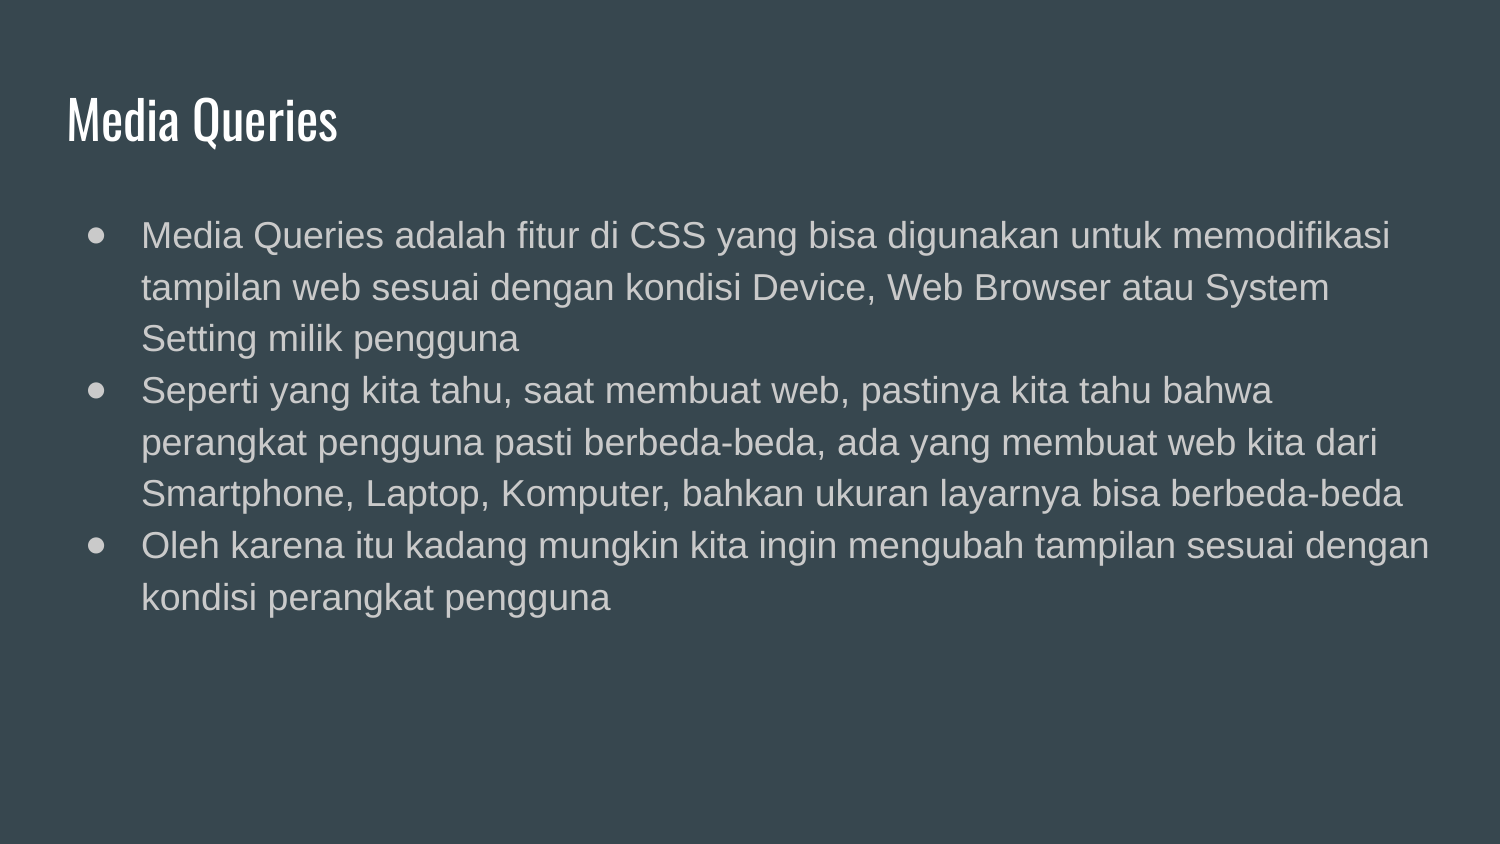

# Media Queries
Media Queries adalah fitur di CSS yang bisa digunakan untuk memodifikasi tampilan web sesuai dengan kondisi Device, Web Browser atau System Setting milik pengguna
Seperti yang kita tahu, saat membuat web, pastinya kita tahu bahwa perangkat pengguna pasti berbeda-beda, ada yang membuat web kita dari Smartphone, Laptop, Komputer, bahkan ukuran layarnya bisa berbeda-beda
Oleh karena itu kadang mungkin kita ingin mengubah tampilan sesuai dengan kondisi perangkat pengguna